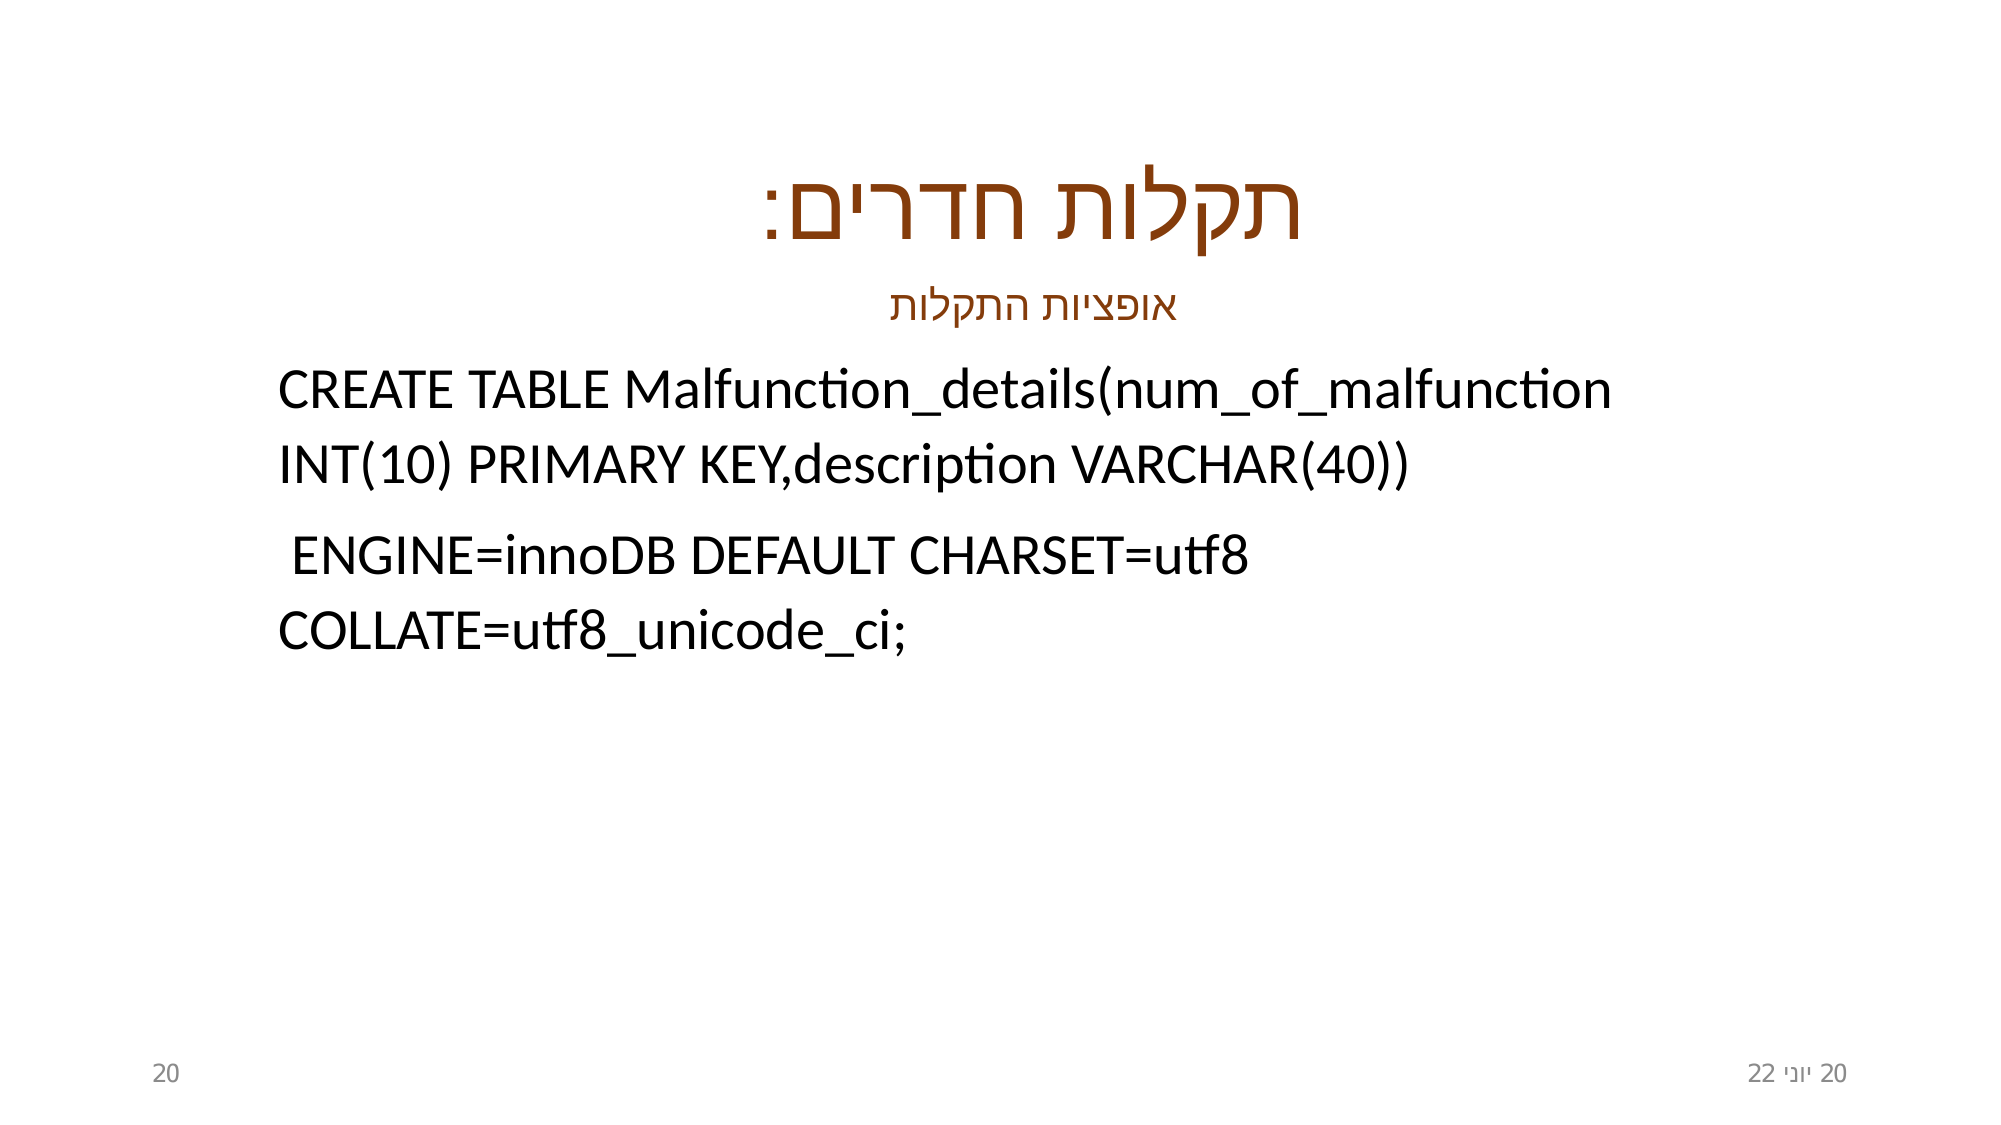

תקלות חדרים:
אופציות התקלות
CREATE TABLE Malfunction_details(num_of_malfunction INT(10) PRIMARY KEY,description VARCHAR(40))
 ENGINE=innoDB DEFAULT CHARSET=utf8 COLLATE=utf8_unicode_ci;
20
20 יוני 22